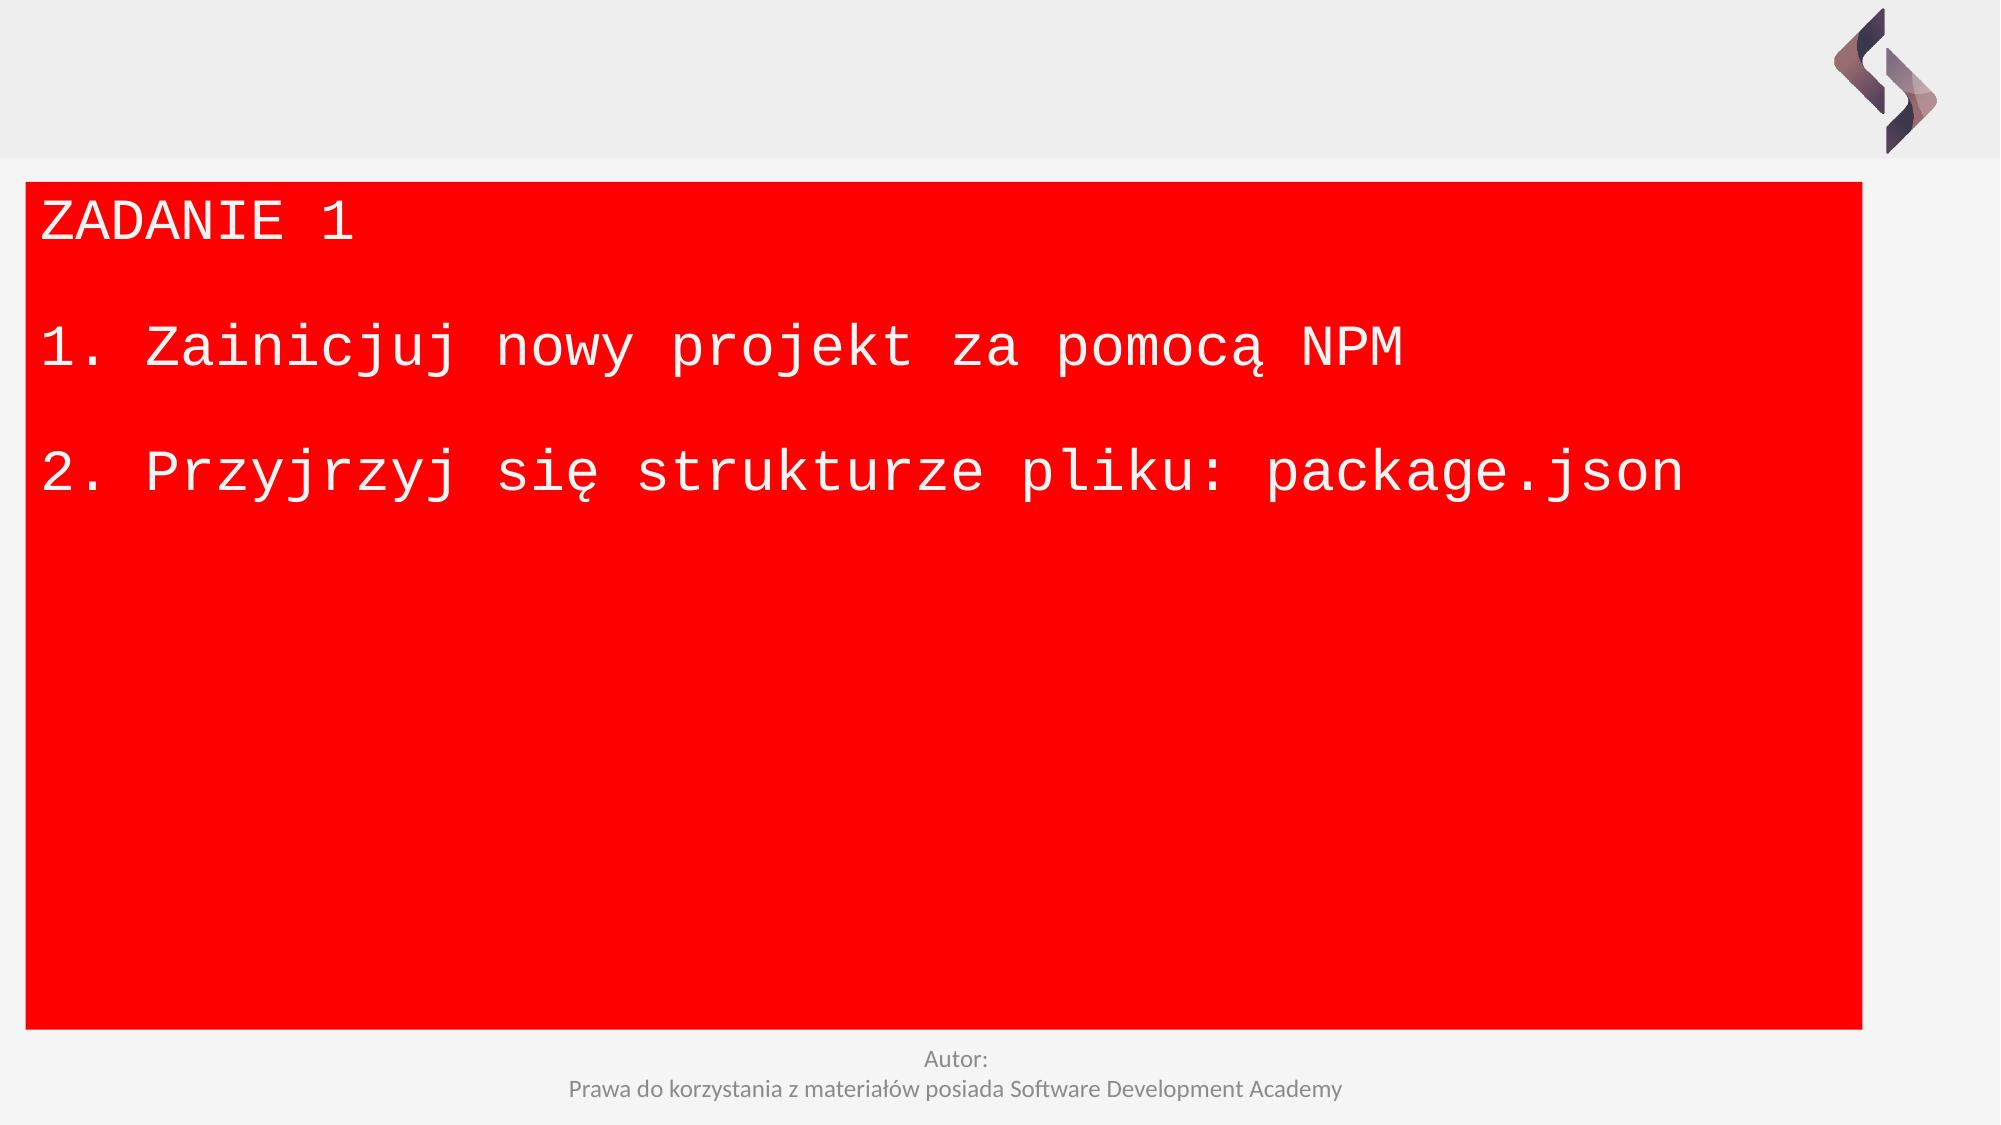

ZADANIE 1

1. Zainicjuj nowy projekt za pomocą NPM

2. Przyjrzyj się strukturze pliku: package.json
Autor:
Prawa do korzystania z materiałów posiada Software Development Academy